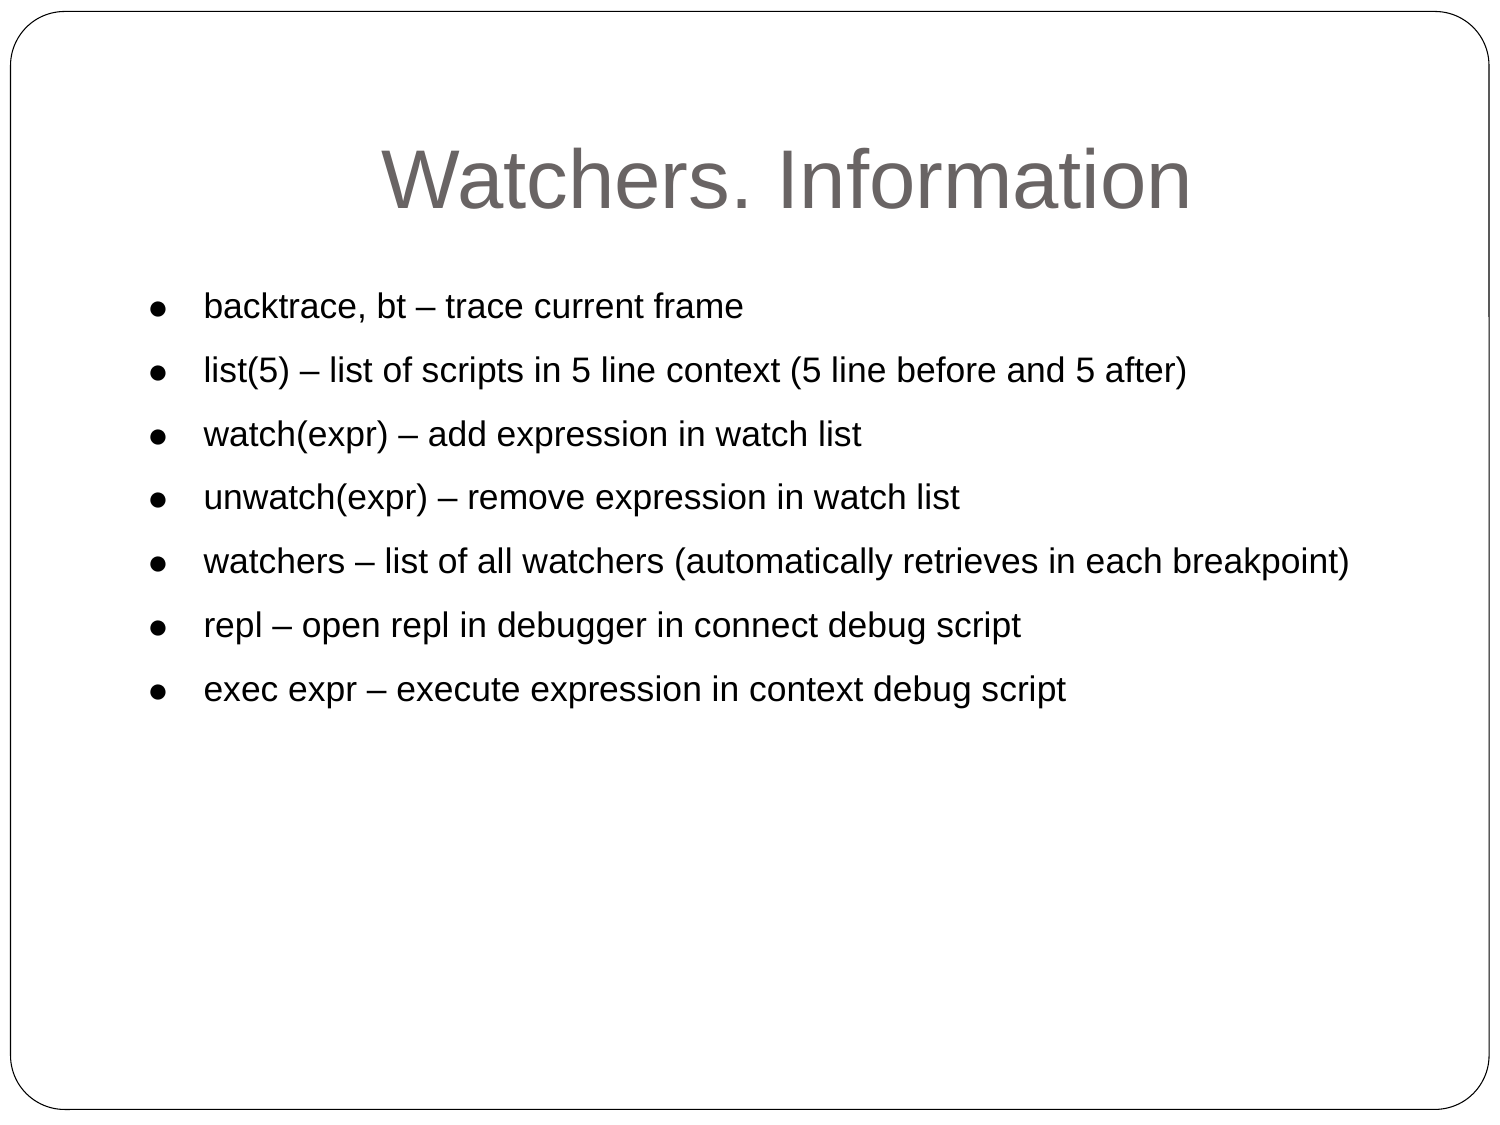

# Watchers. Information
backtrace, bt – trace current frame
list(5) – list of scripts in 5 line context (5 line before and 5 after)
watch(expr) – add expression in watch list
unwatch(expr) – remove expression in watch list
watchers – list of all watchers (automatically retrieves in each breakpoint)
repl – open repl in debugger in connect debug script
exec expr – execute expression in context debug script